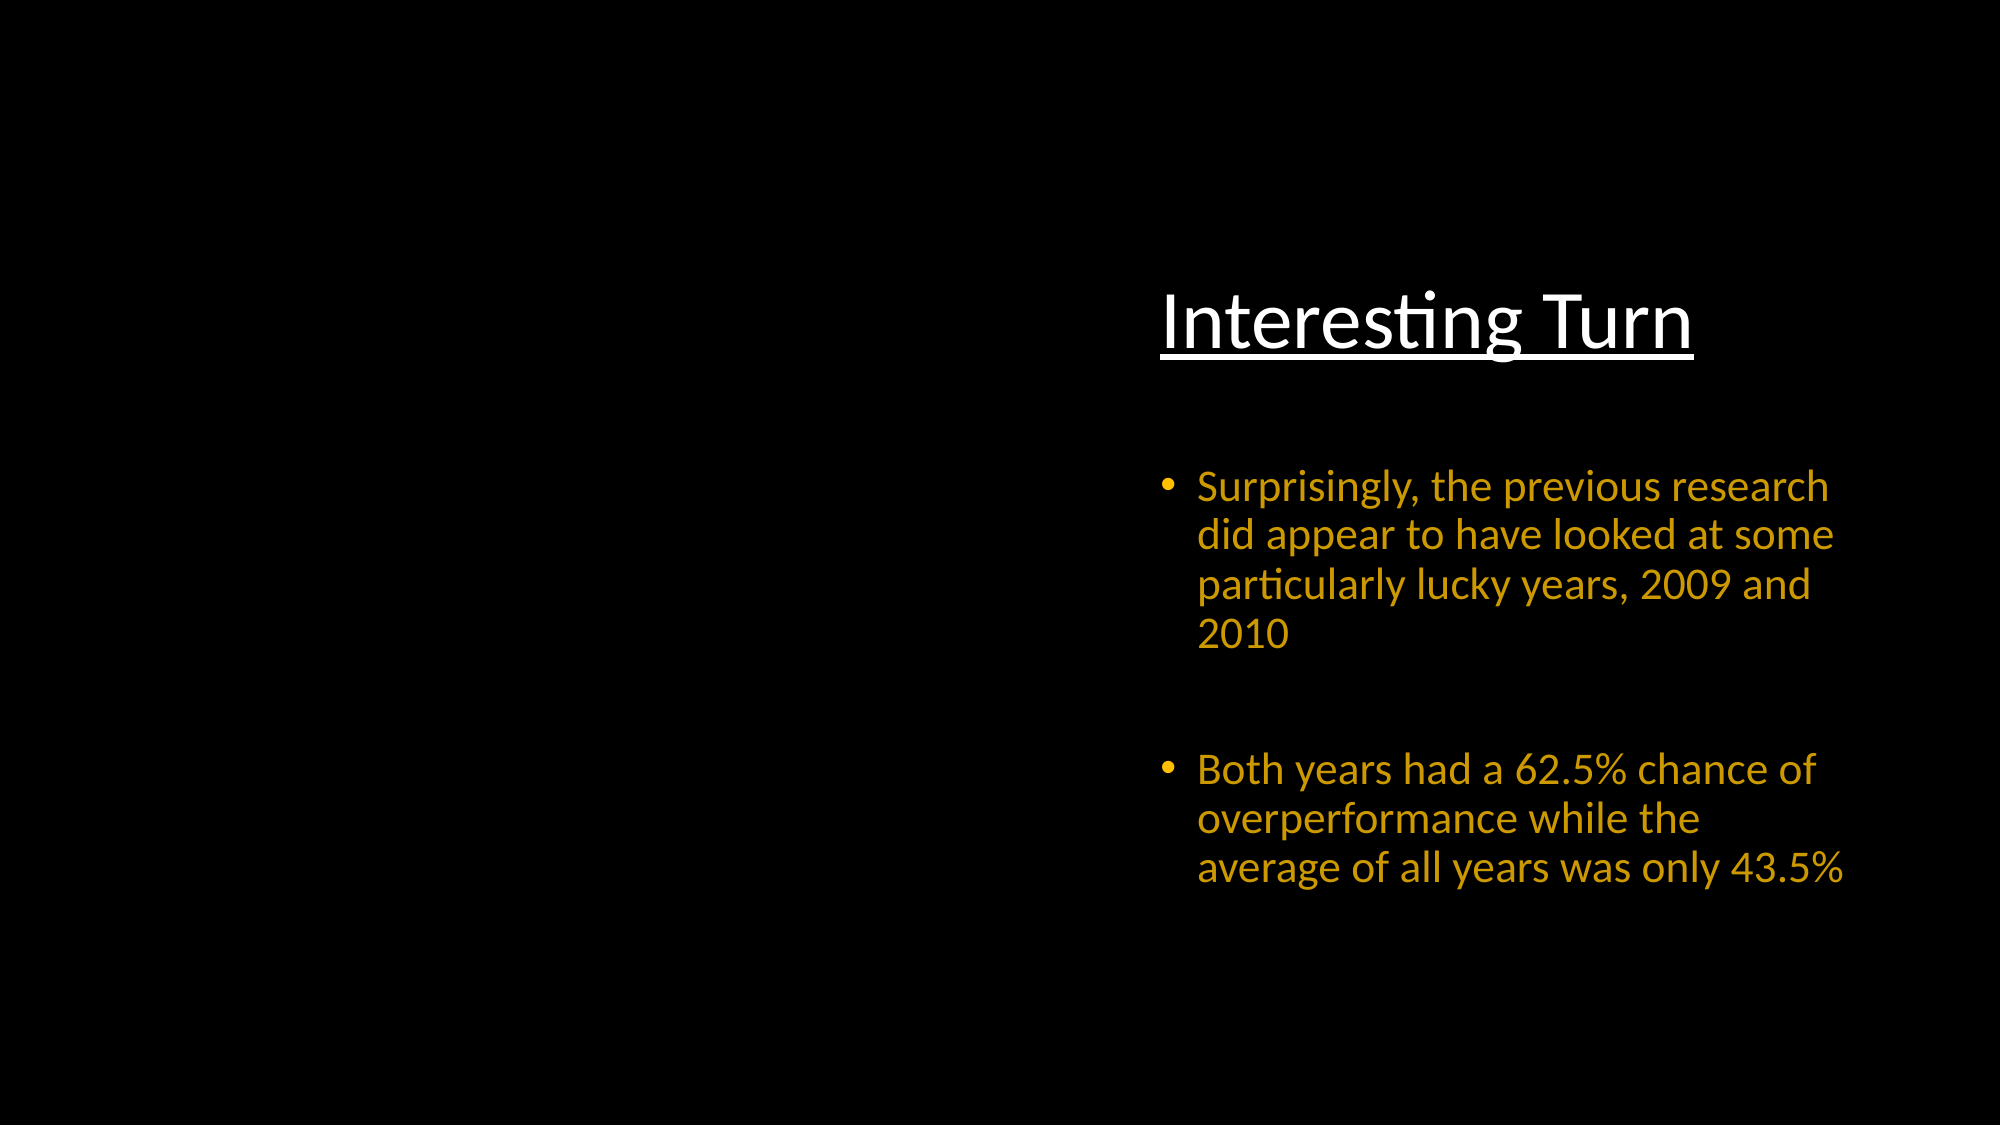

# Interesting Turn
Surprisingly, the previous research did appear to have looked at some particularly lucky years, 2009 and 2010

Both years had a 62.5% chance of overperformance while the average of all years was only 43.5%